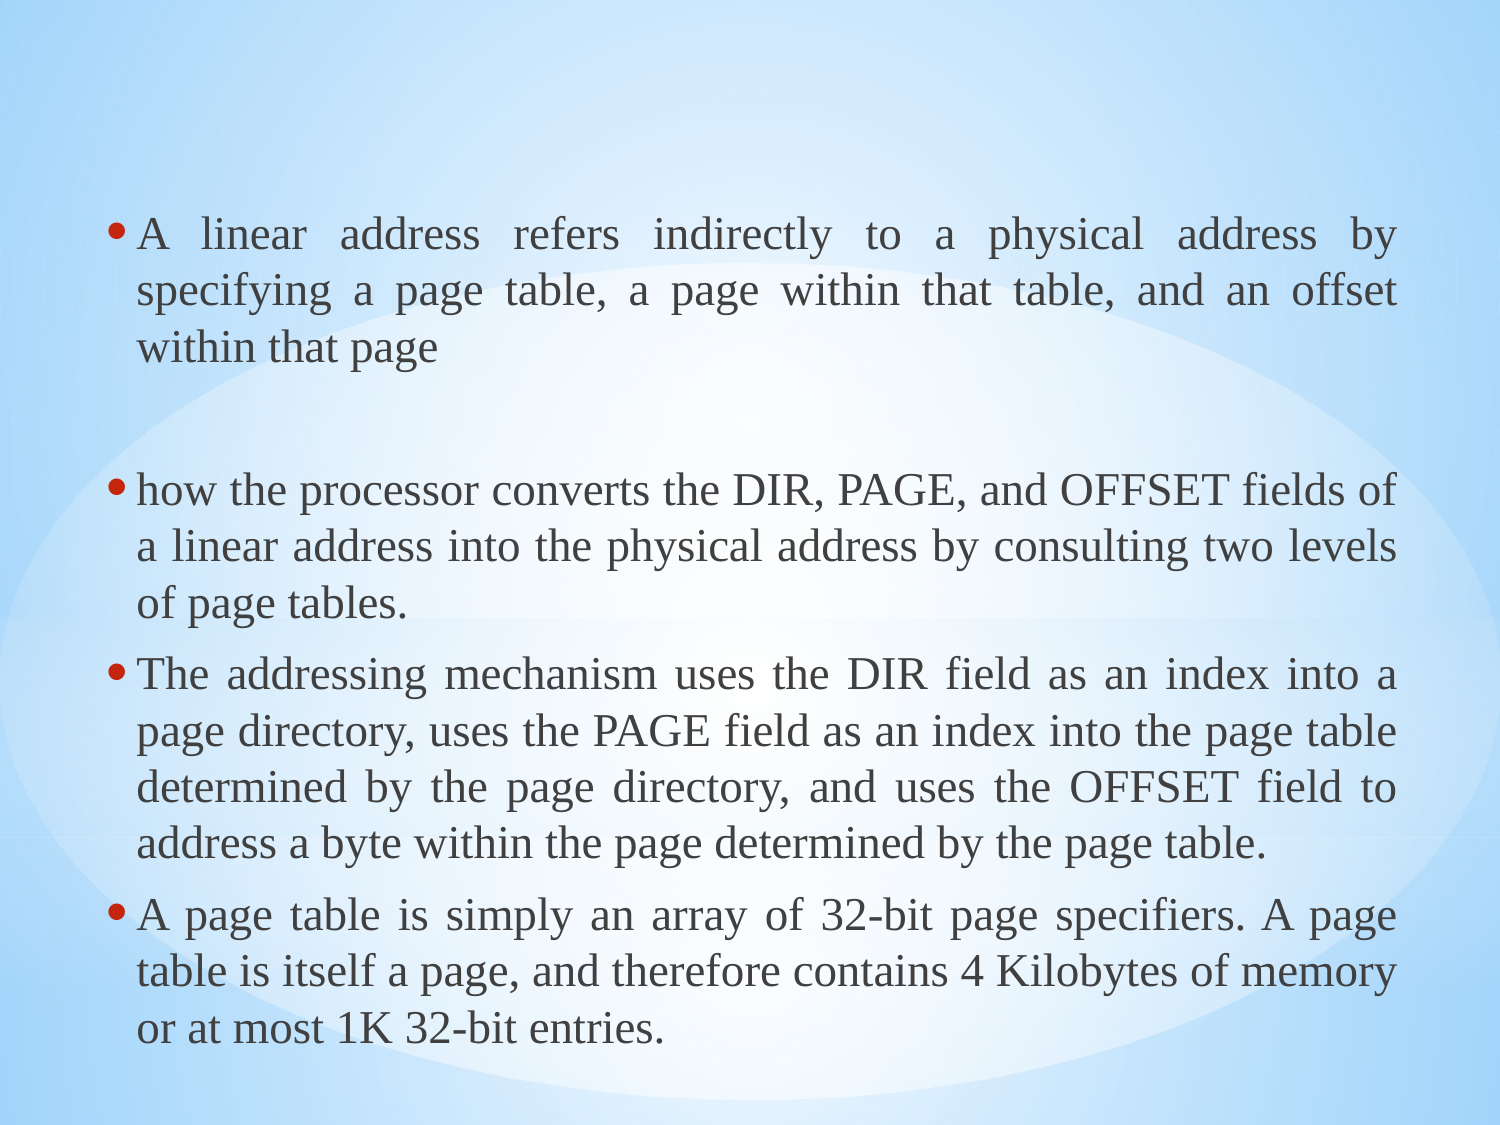

A linear address refers indirectly to a physical address by specifying a page table, a page within that table, and an offset within that page

how the processor converts the DIR, PAGE, and OFFSET fields of a linear address into the physical address by consulting two levels of page tables.
The addressing mechanism uses the DIR field as an index into a page directory, uses the PAGE field as an index into the page table determined by the page directory, and uses the OFFSET field to address a byte within the page determined by the page table.
A page table is simply an array of 32-bit page specifiers. A page table is itself a page, and therefore contains 4 Kilobytes of memory or at most 1K 32-bit entries.
#